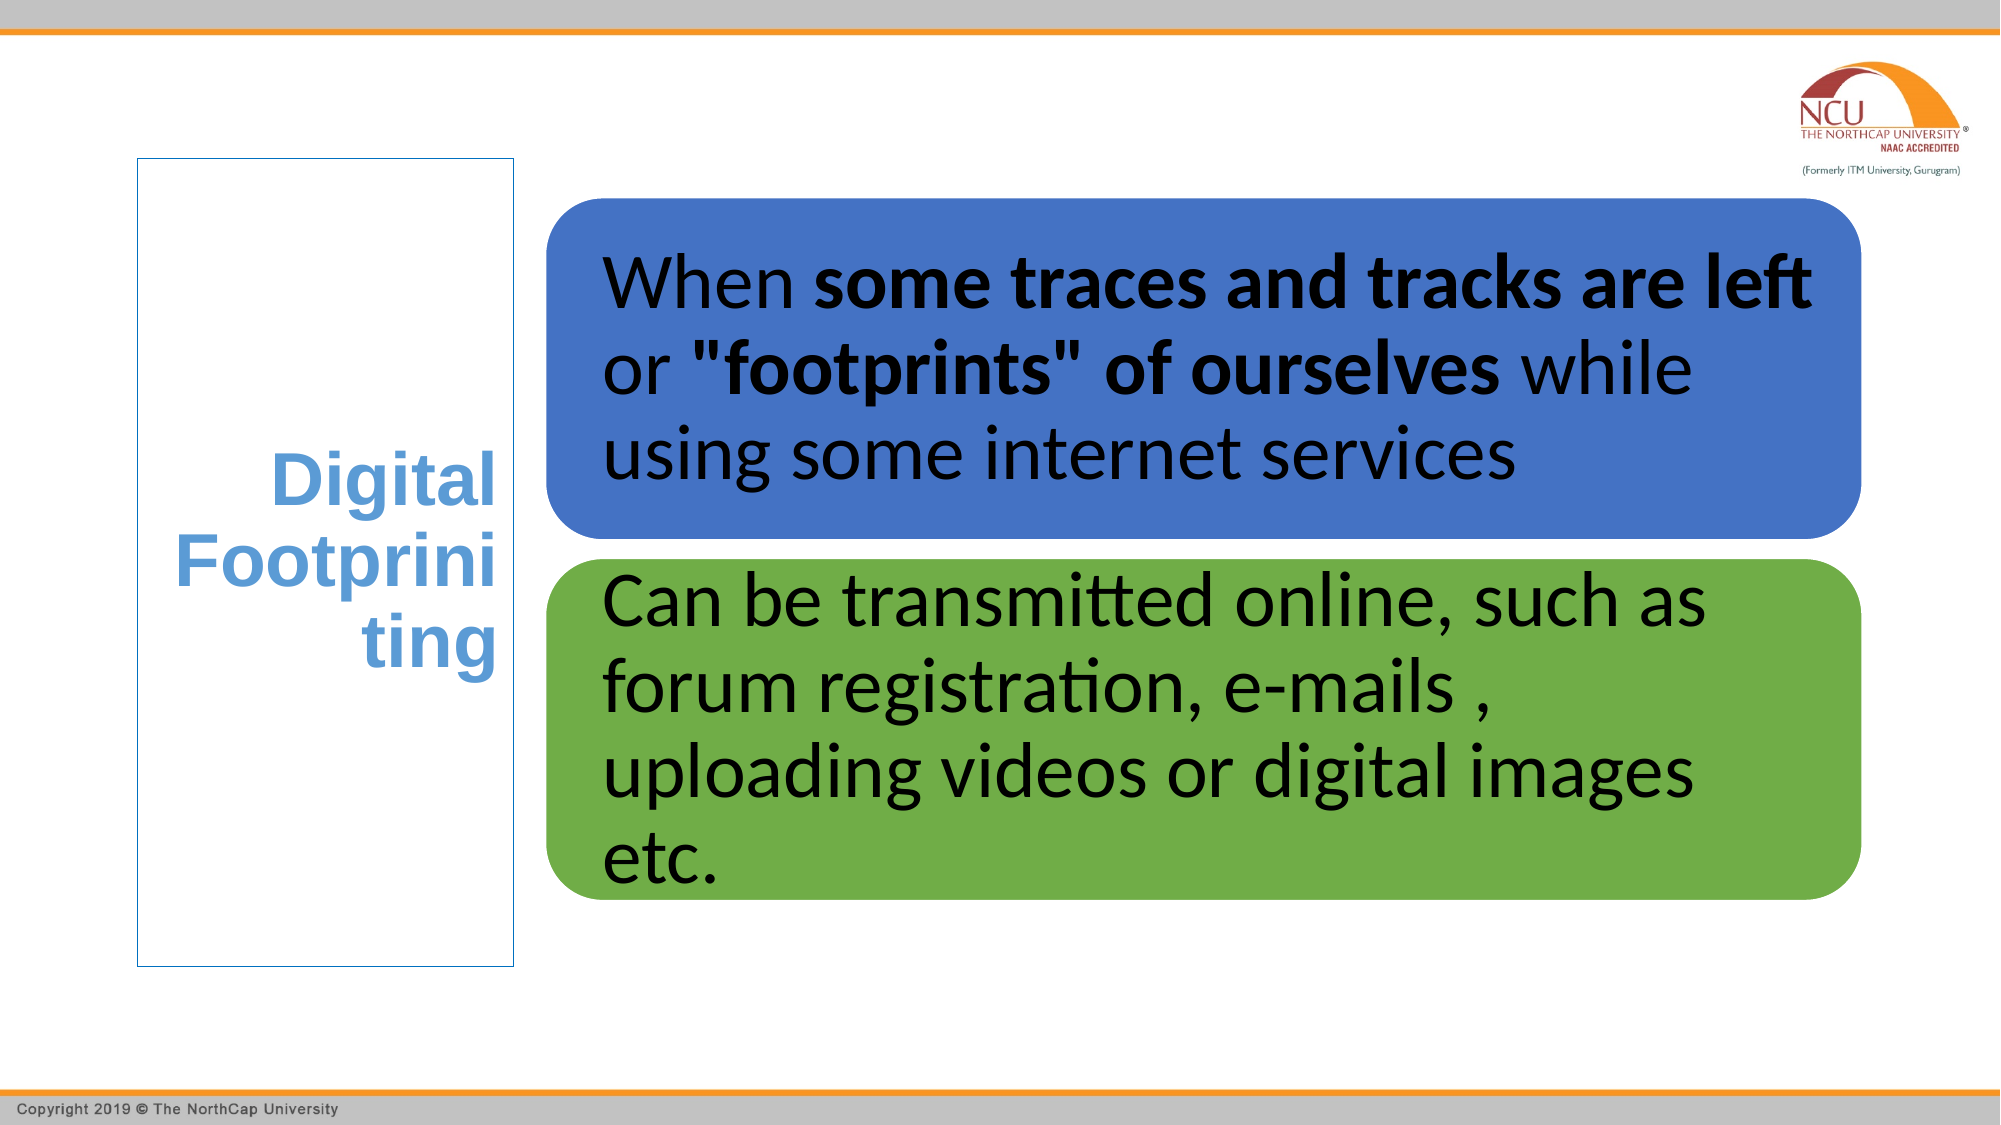

When some traces and tracks are left or "footprints" of ourselves while using some internet services
Can be transmitted online, such as forum registration, e-mails , uploading videos or digital images etc.
# Digital Footpriniting